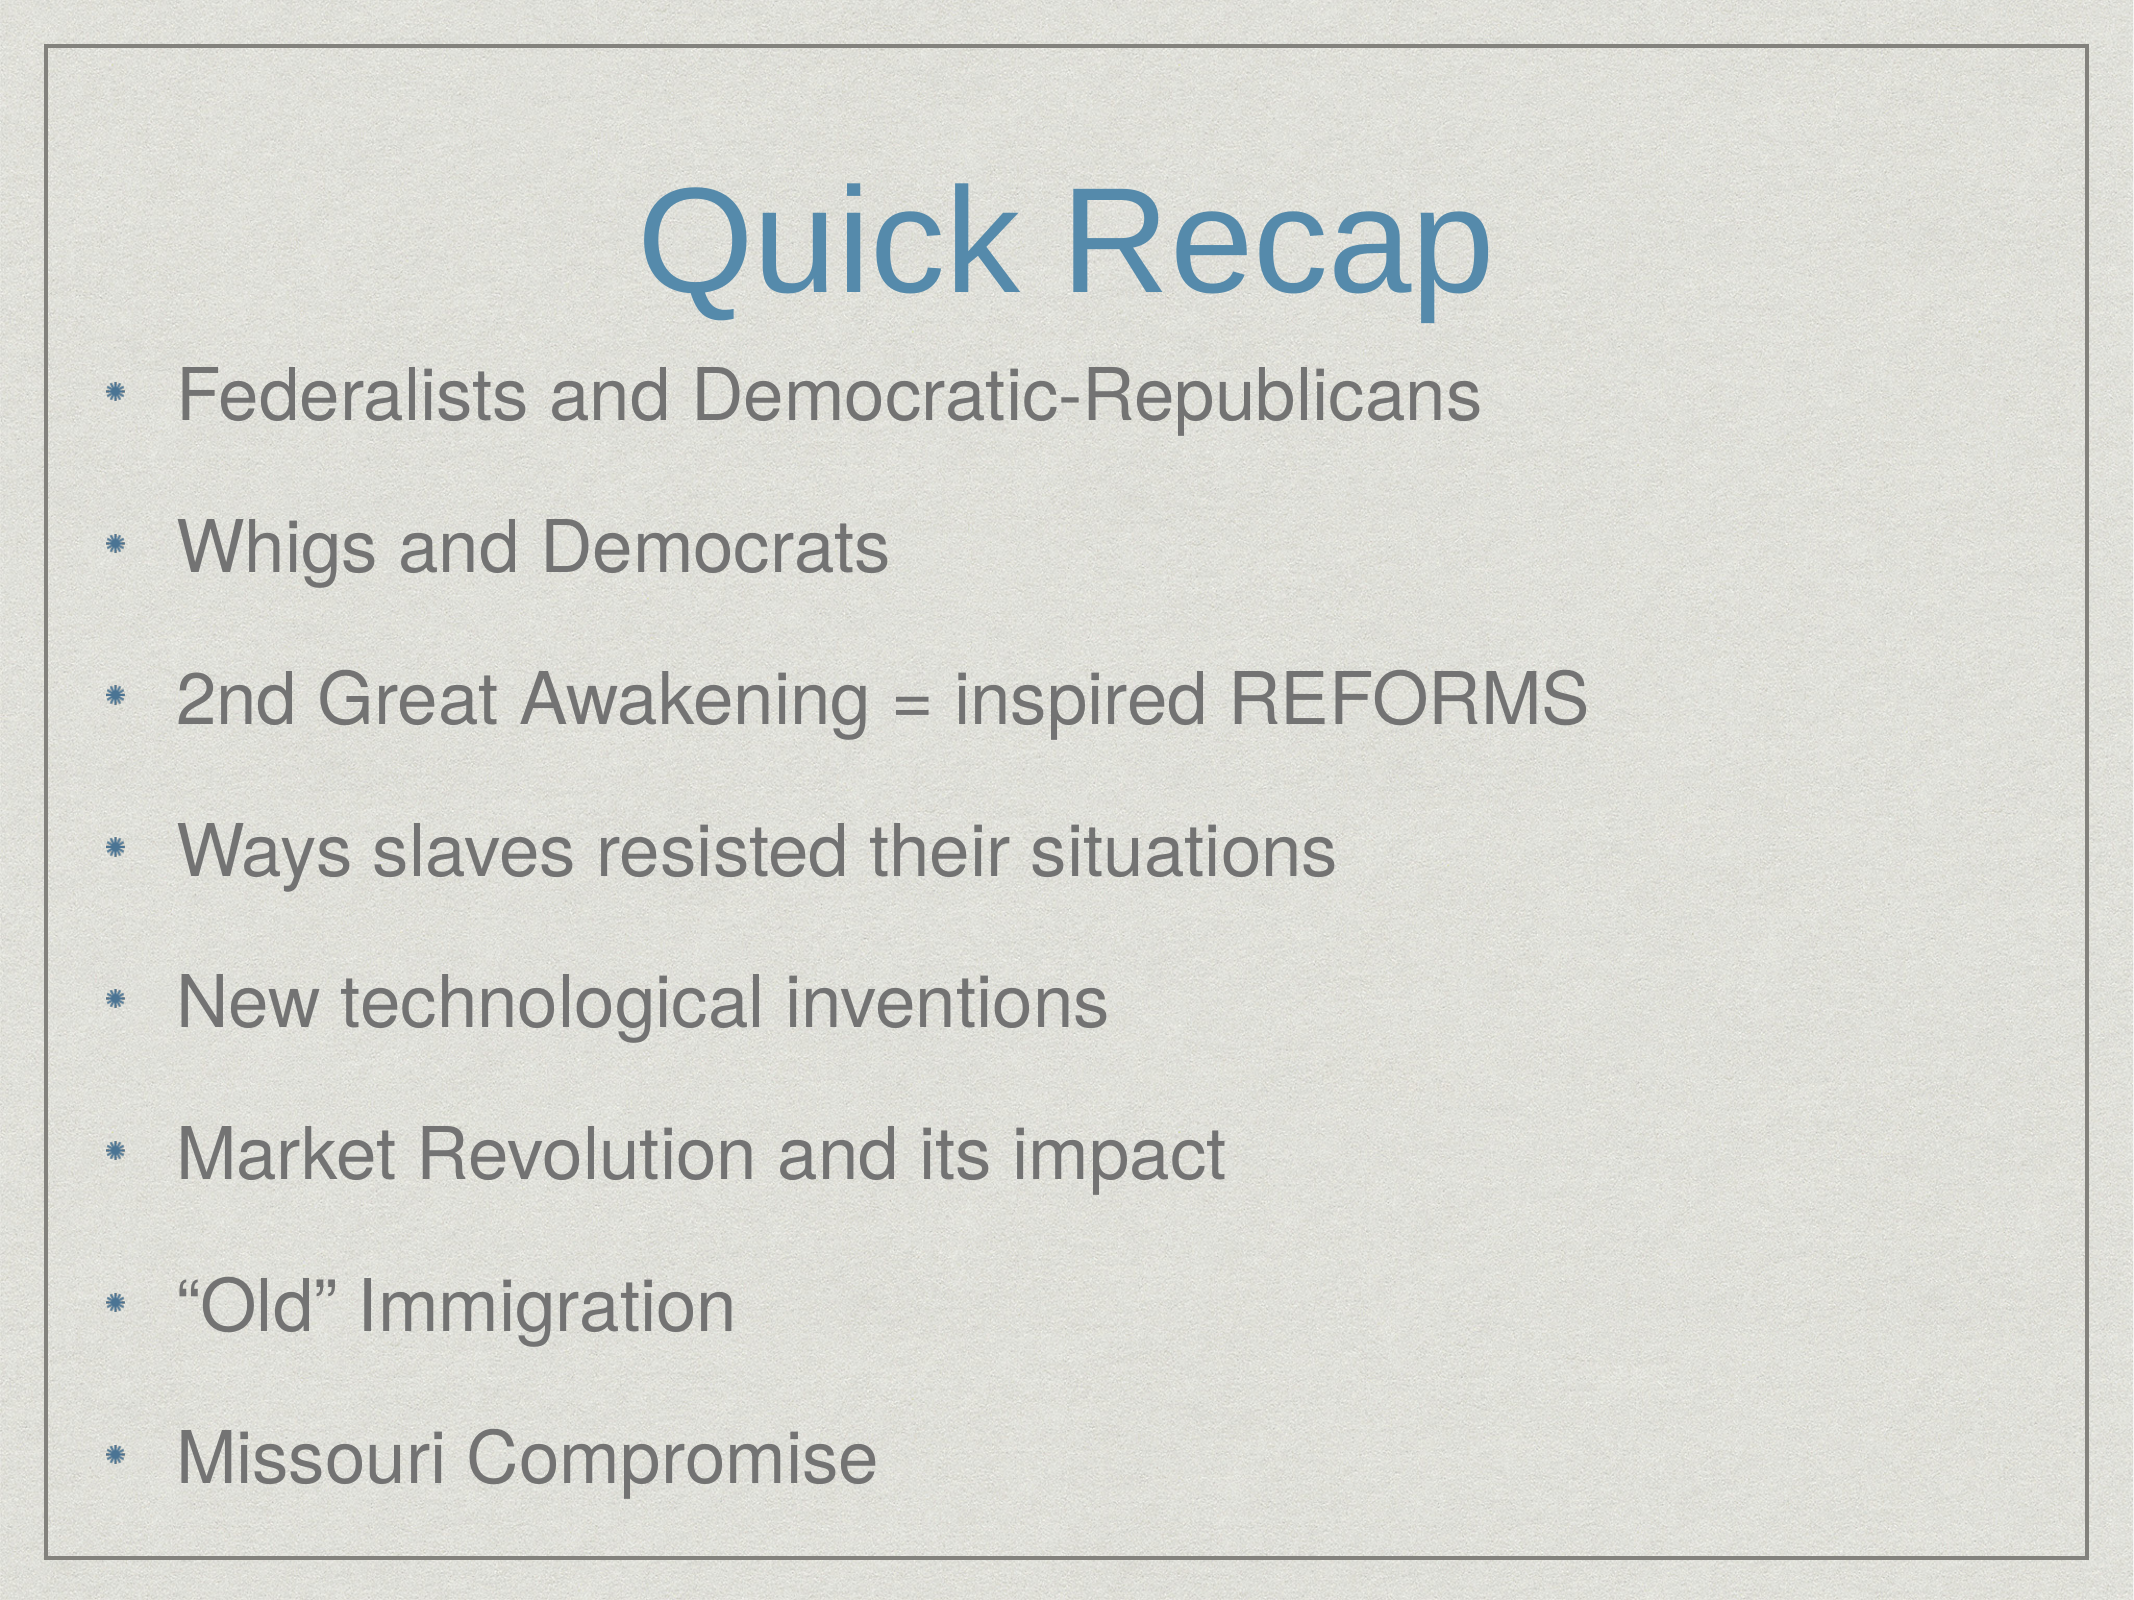

# Quick Recap
Federalists and Democratic-Republicans
Whigs and Democrats
2nd Great Awakening = inspired REFORMS
Ways slaves resisted their situations
New technological inventions
Market Revolution and its impact
“Old” Immigration
Missouri Compromise